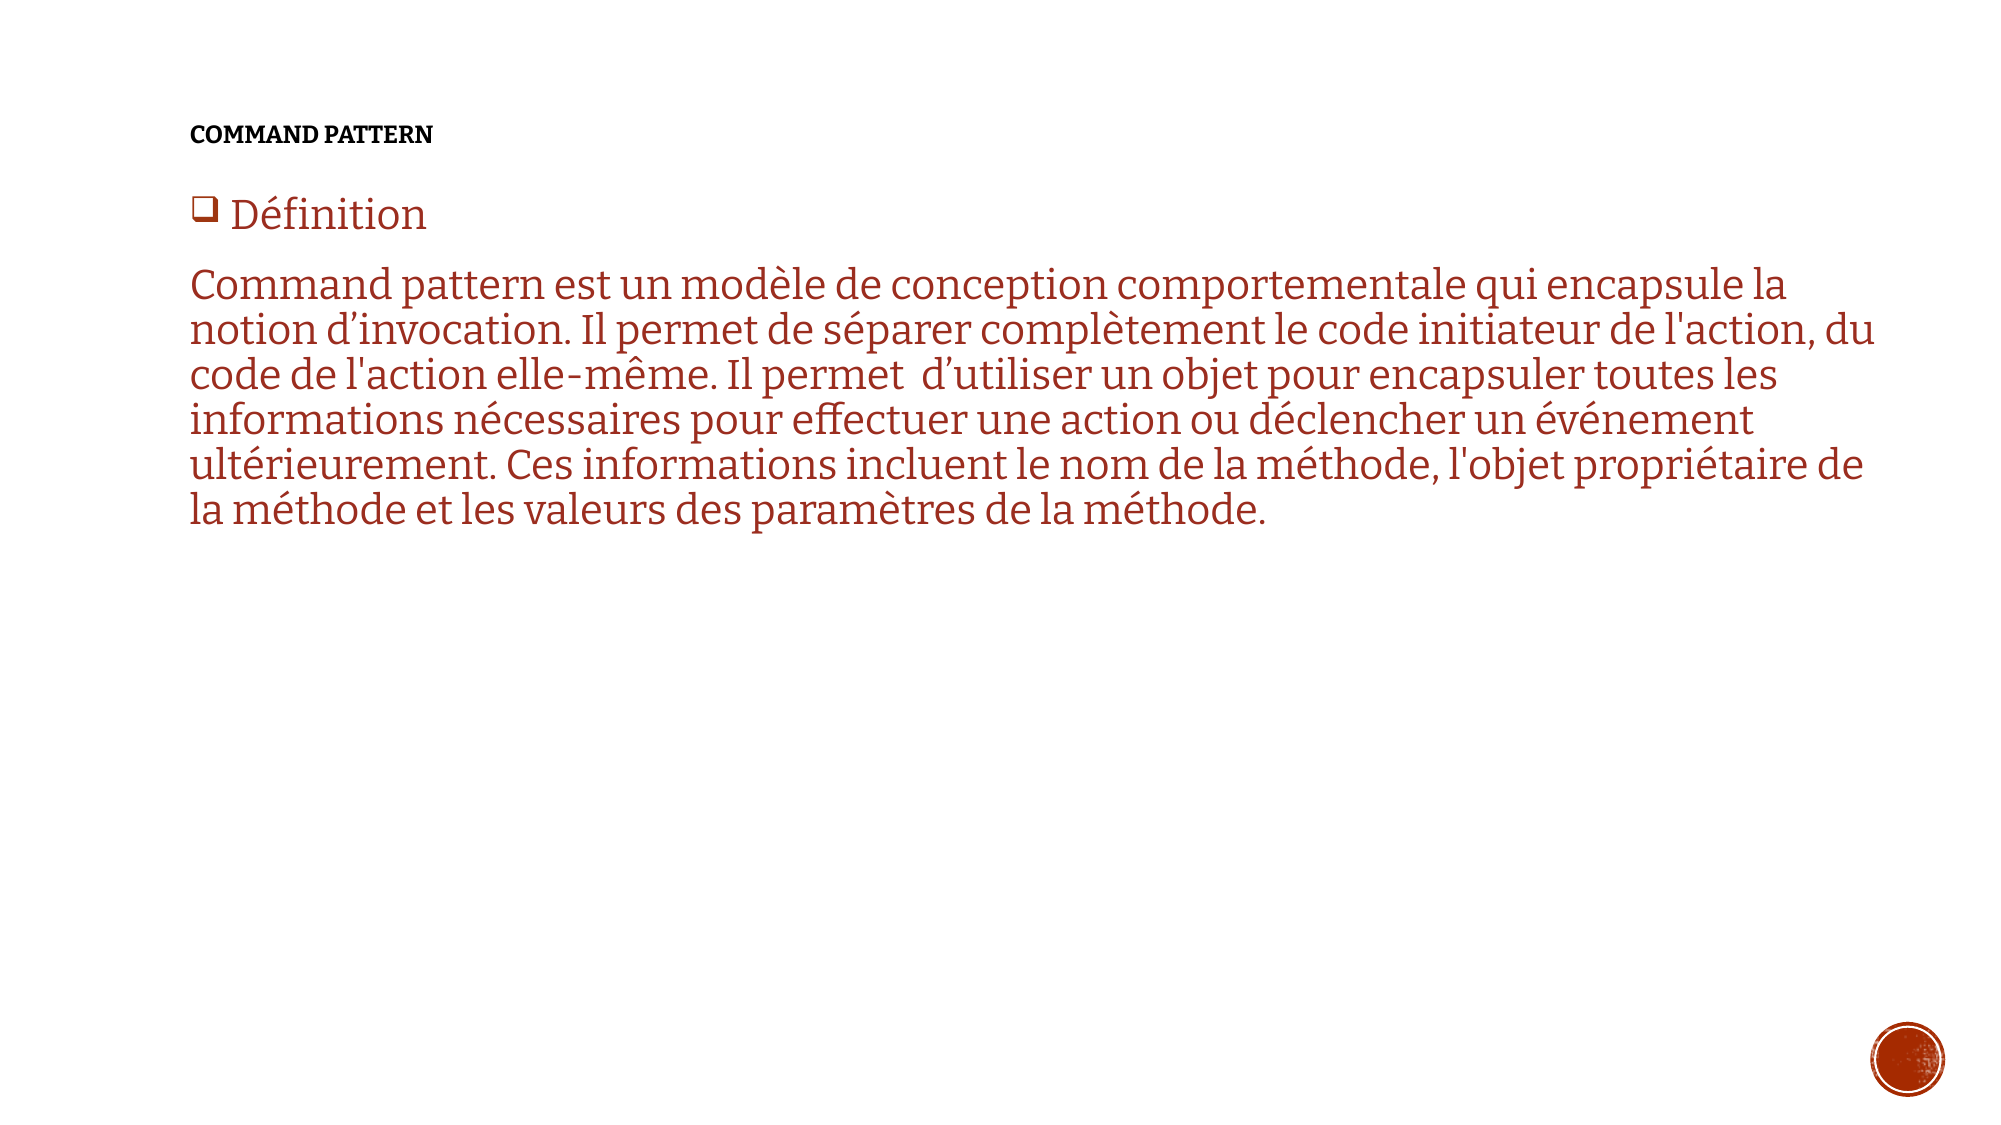

# Command Pattern
 Définition
Command pattern est un modèle de conception comportementale qui encapsule la notion d’invocation. Il permet de séparer complètement le code initiateur de l'action, du code de l'action elle-même. Il permet  d’utiliser un objet pour encapsuler toutes les informations nécessaires pour effectuer une action ou déclencher un événement ultérieurement. Ces informations incluent le nom de la méthode, l'objet propriétaire de la méthode et les valeurs des paramètres de la méthode.